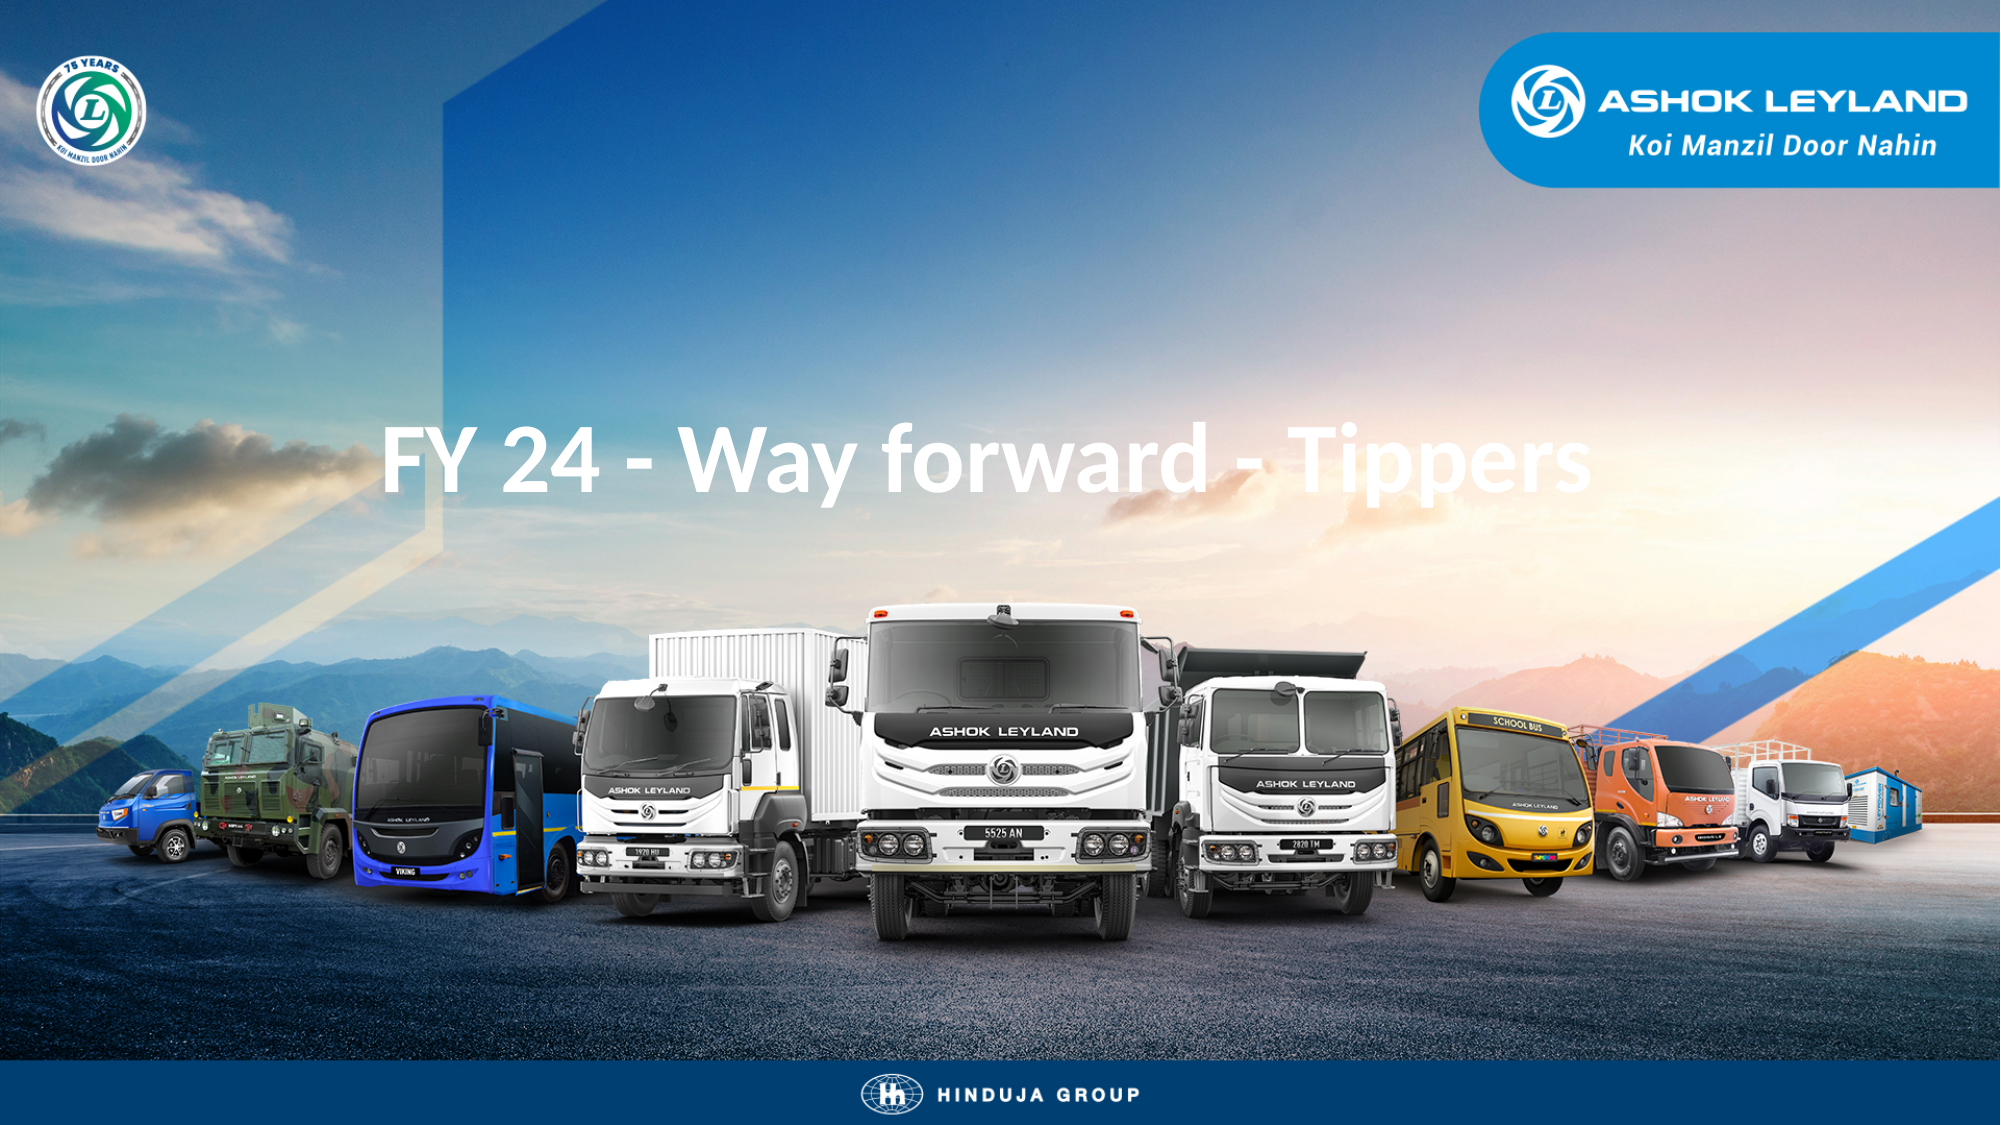

# FY 24 - Way forward - Tippers